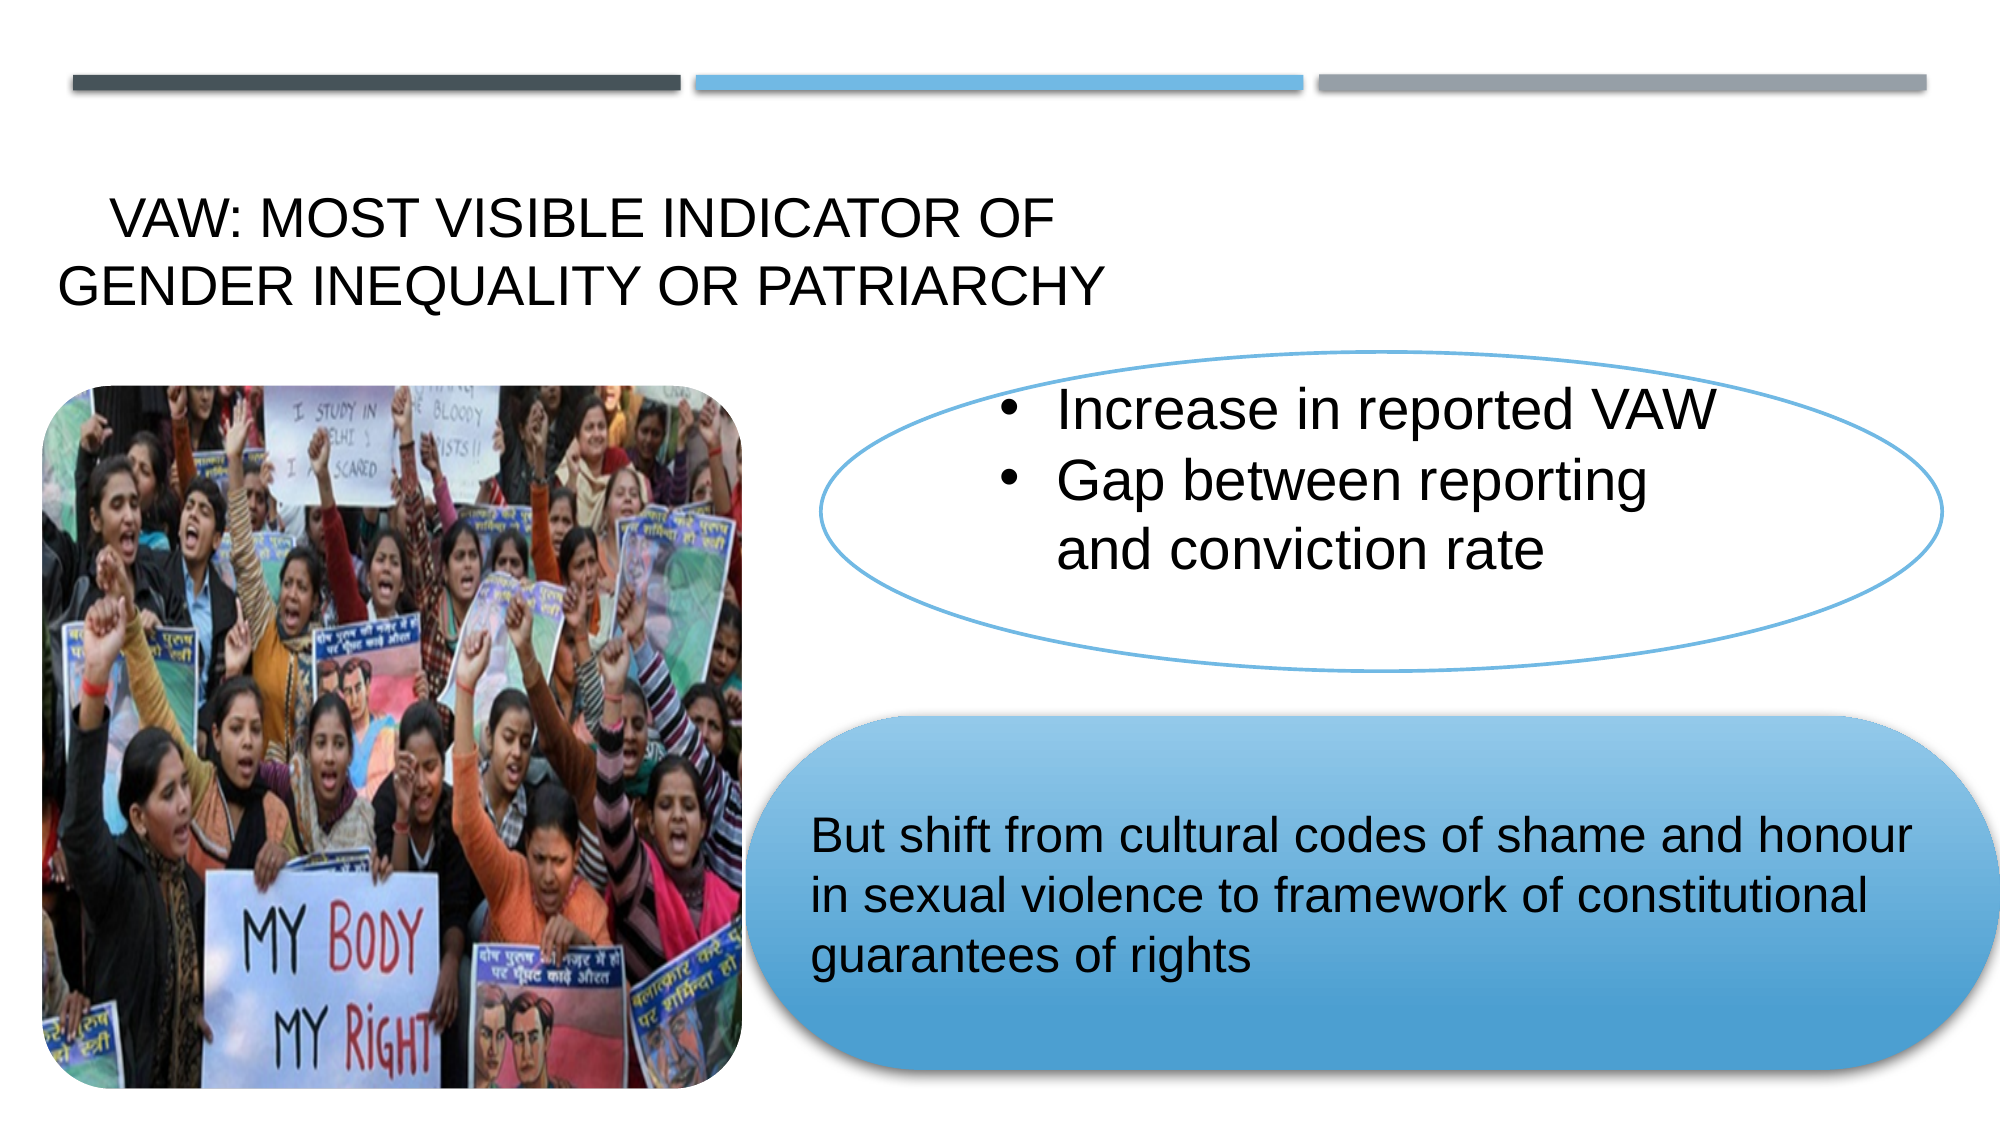

# VAW: Most visible indicator of gender inequality or patriarchy
Increase in reported VAW
Gap between reporting and conviction rate

But shift from cultural codes of shame and honour in sexual violence to framework of constitutional guarantees of rights